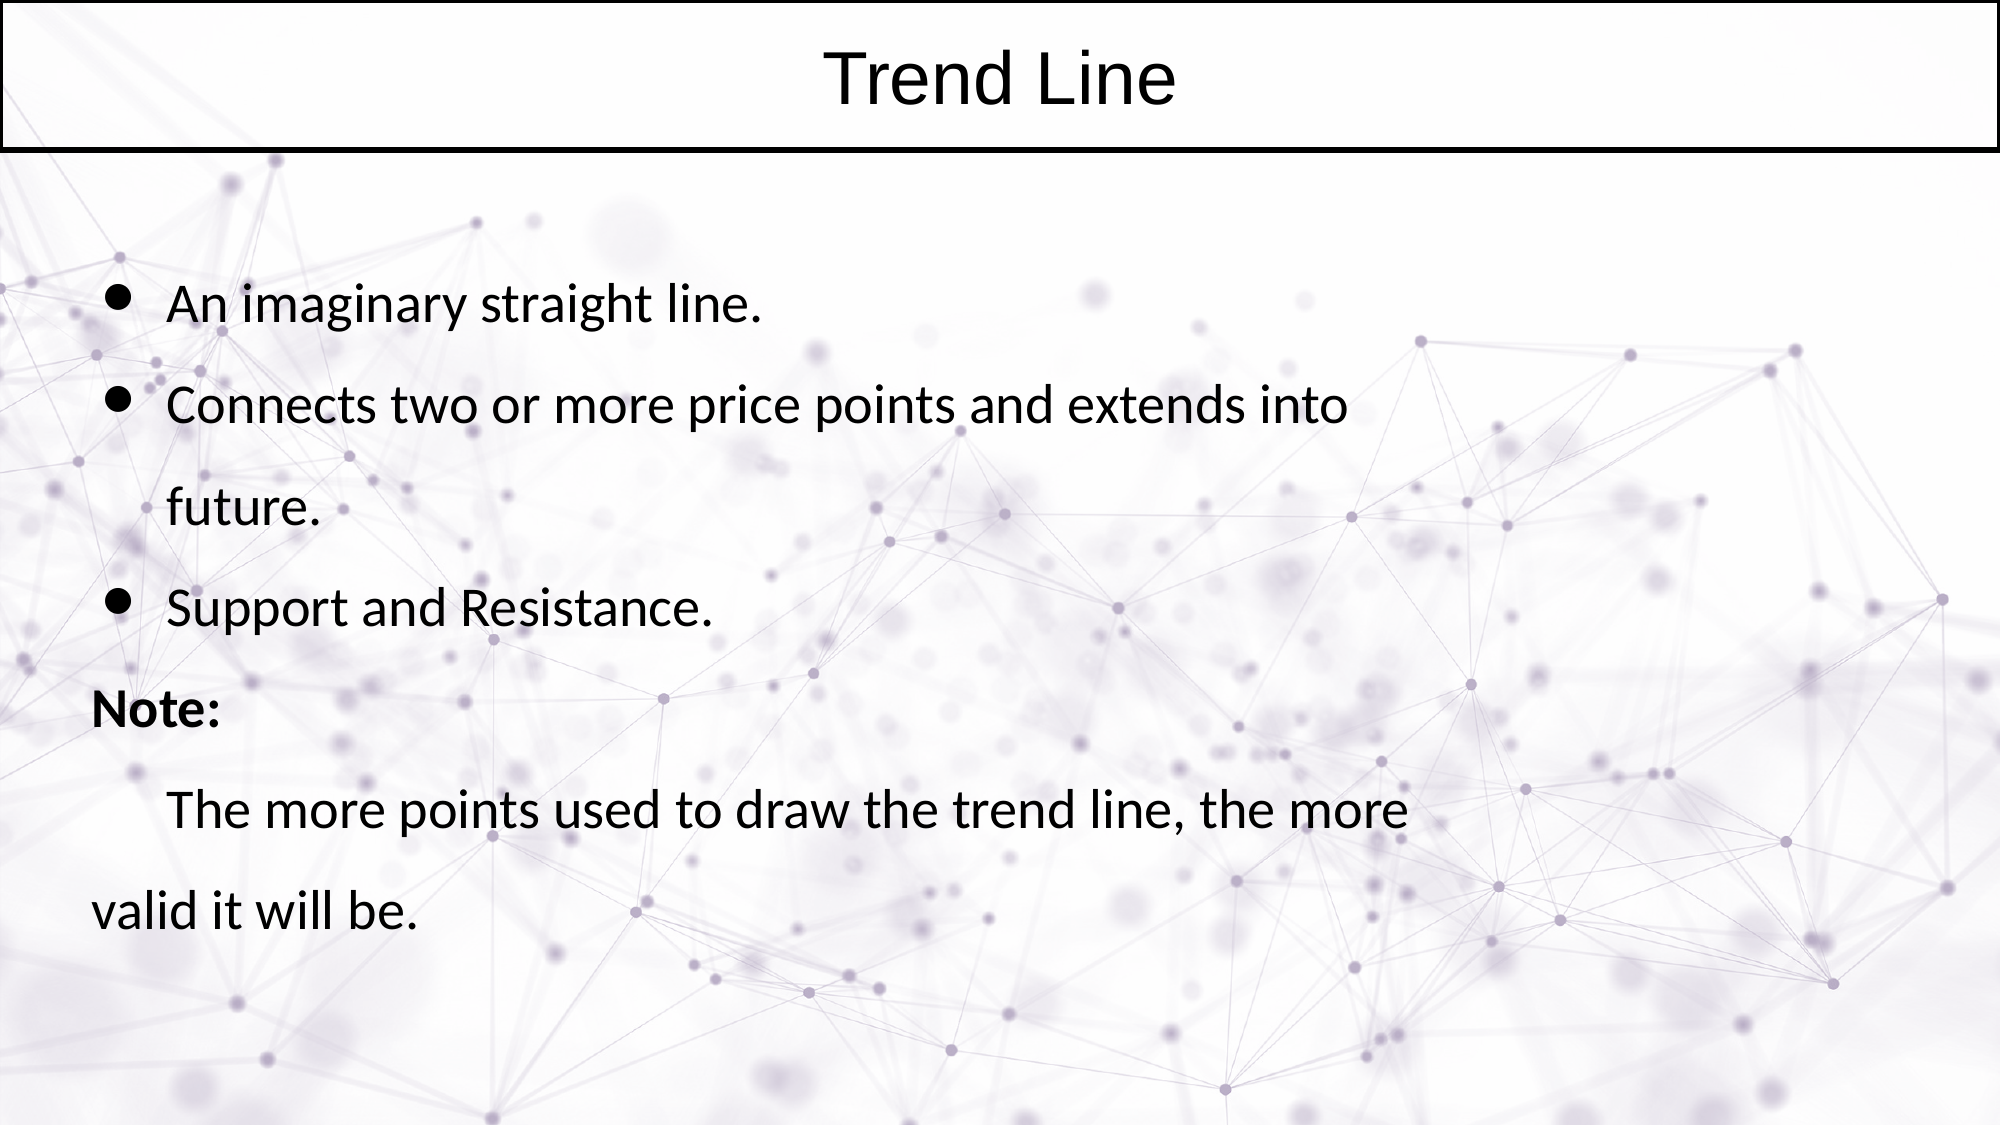

# Trend Line
An imaginary straight line.
Connects two or more price points and extends into future.
Support and Resistance.
Note:
The more points used to draw the trend line, the more valid it will be.